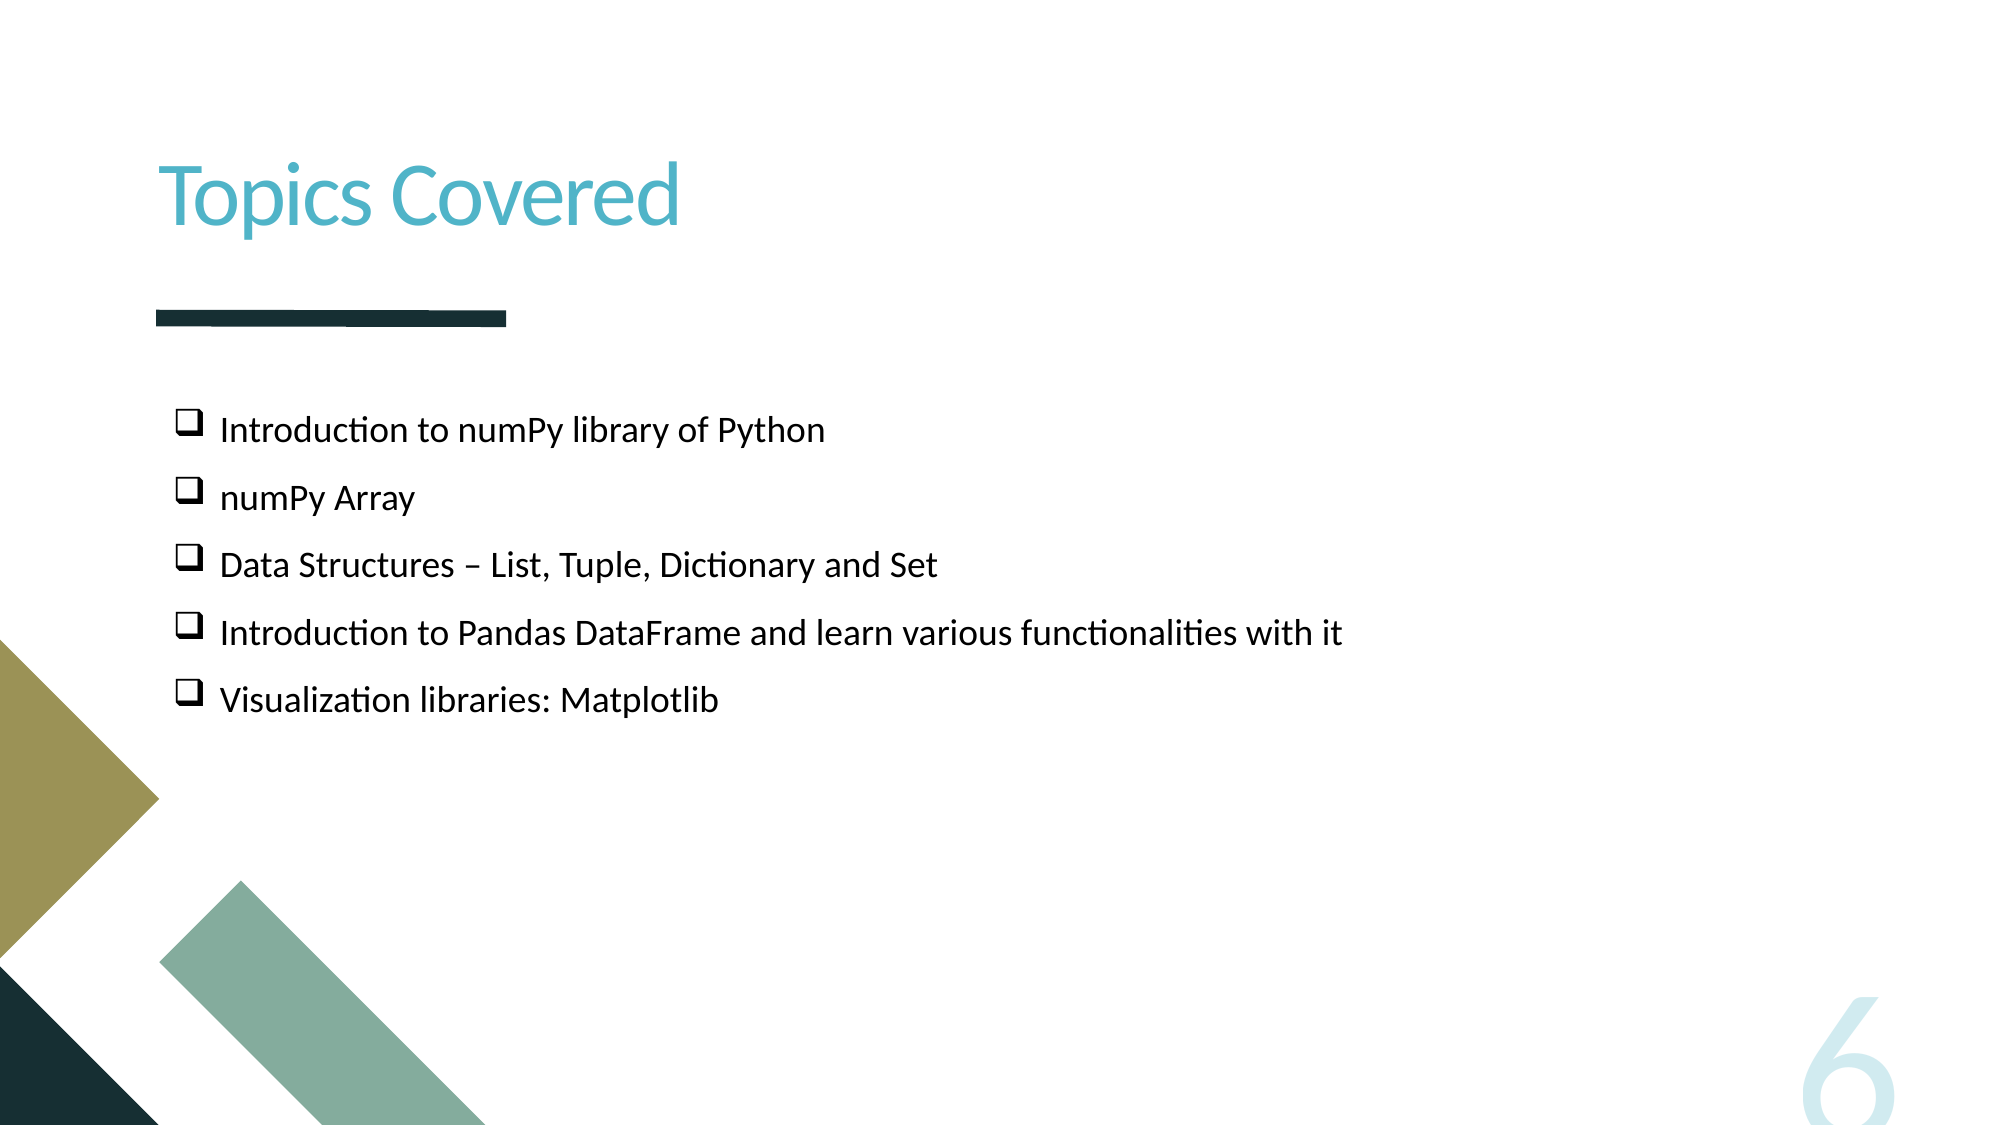

# Topics Covered
Introduction to numPy library of Python
numPy Array
Data Structures – List, Tuple, Dictionary and Set
Introduction to Pandas DataFrame and learn various functionalities with it
Visualization libraries: Matplotlib

6